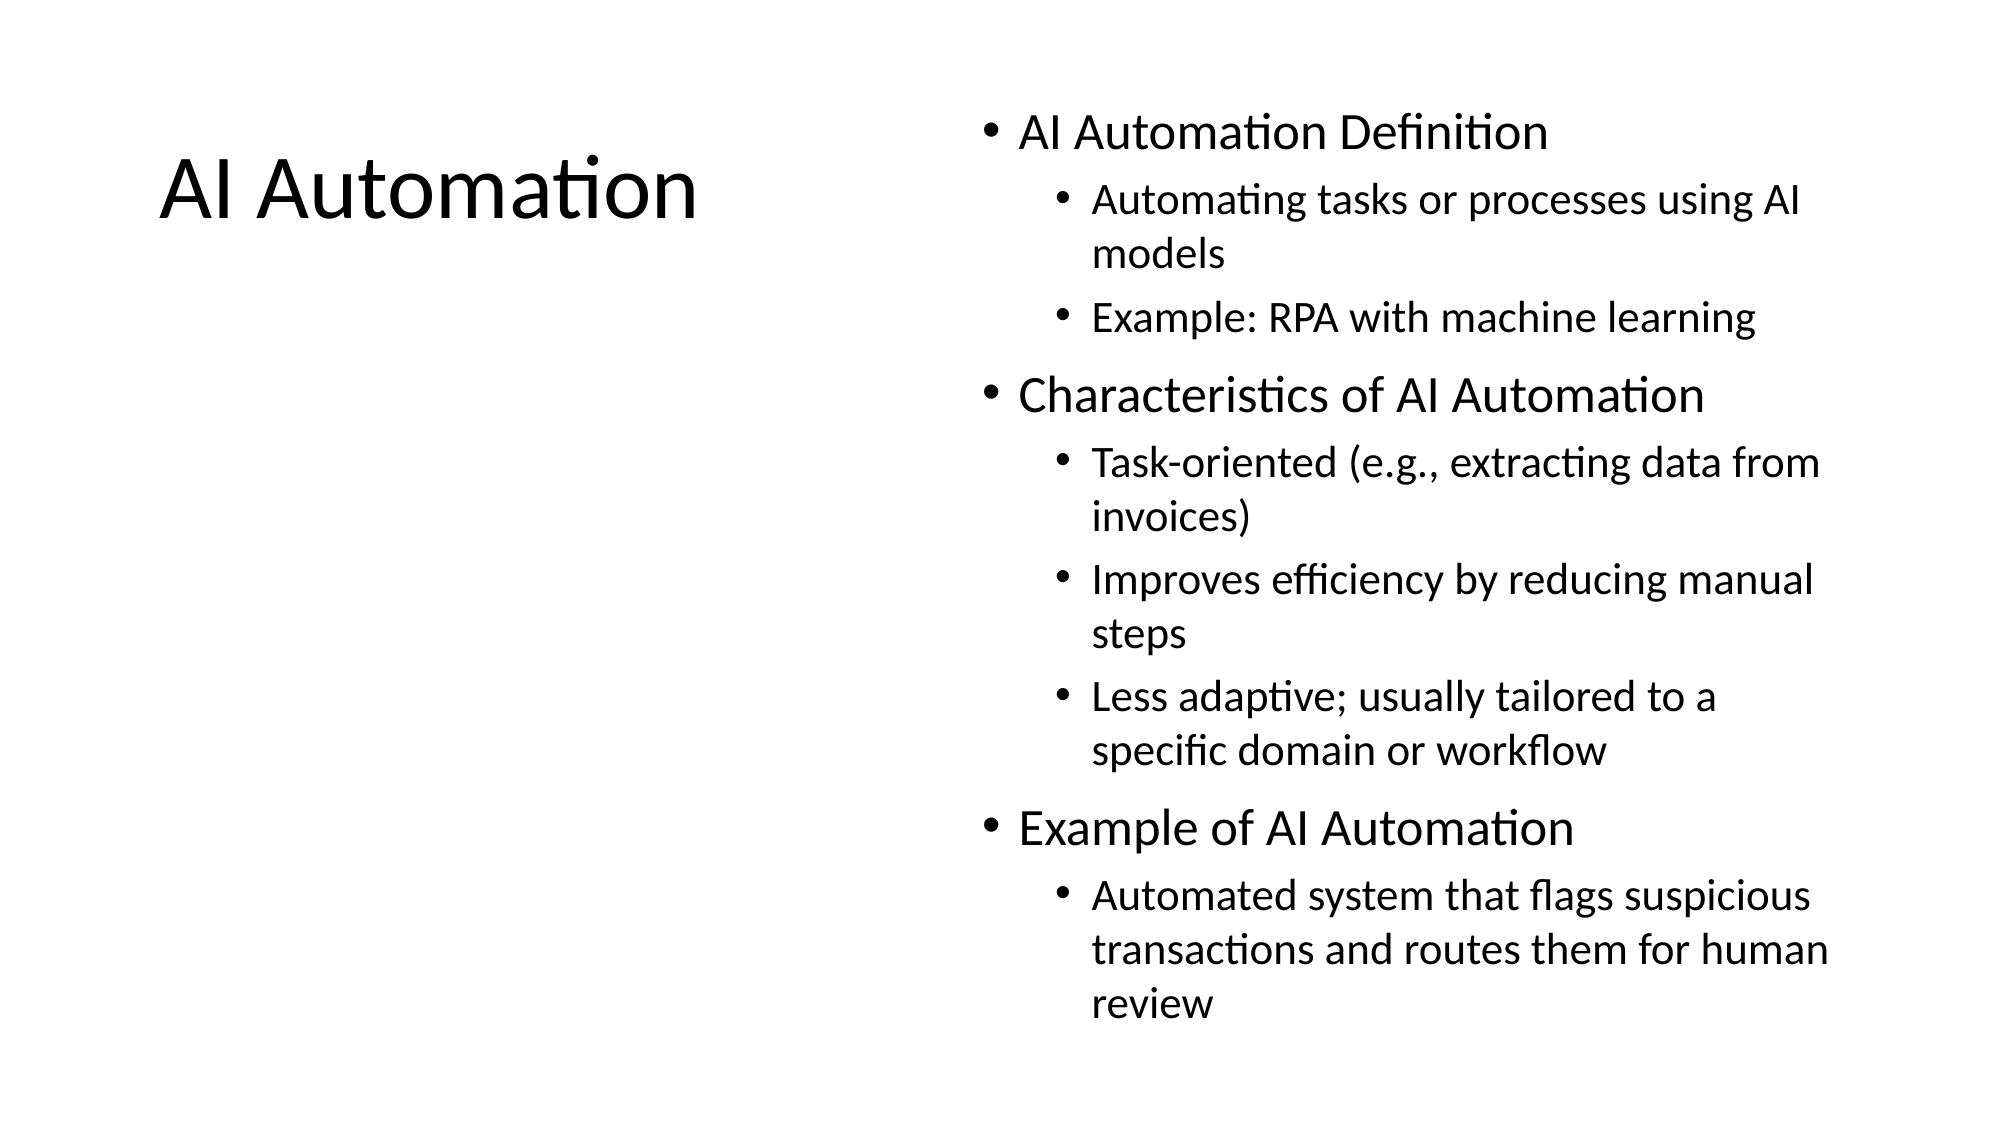

AI Automation Definition
Automating tasks or processes using AI models
Example: RPA with machine learning
Characteristics of AI Automation
Task-oriented (e.g., extracting data from invoices)
Improves efficiency by reducing manual steps
Less adaptive; usually tailored to a specific domain or workflow
Example of AI Automation
Automated system that flags suspicious transactions and routes them for human review
# AI Automation